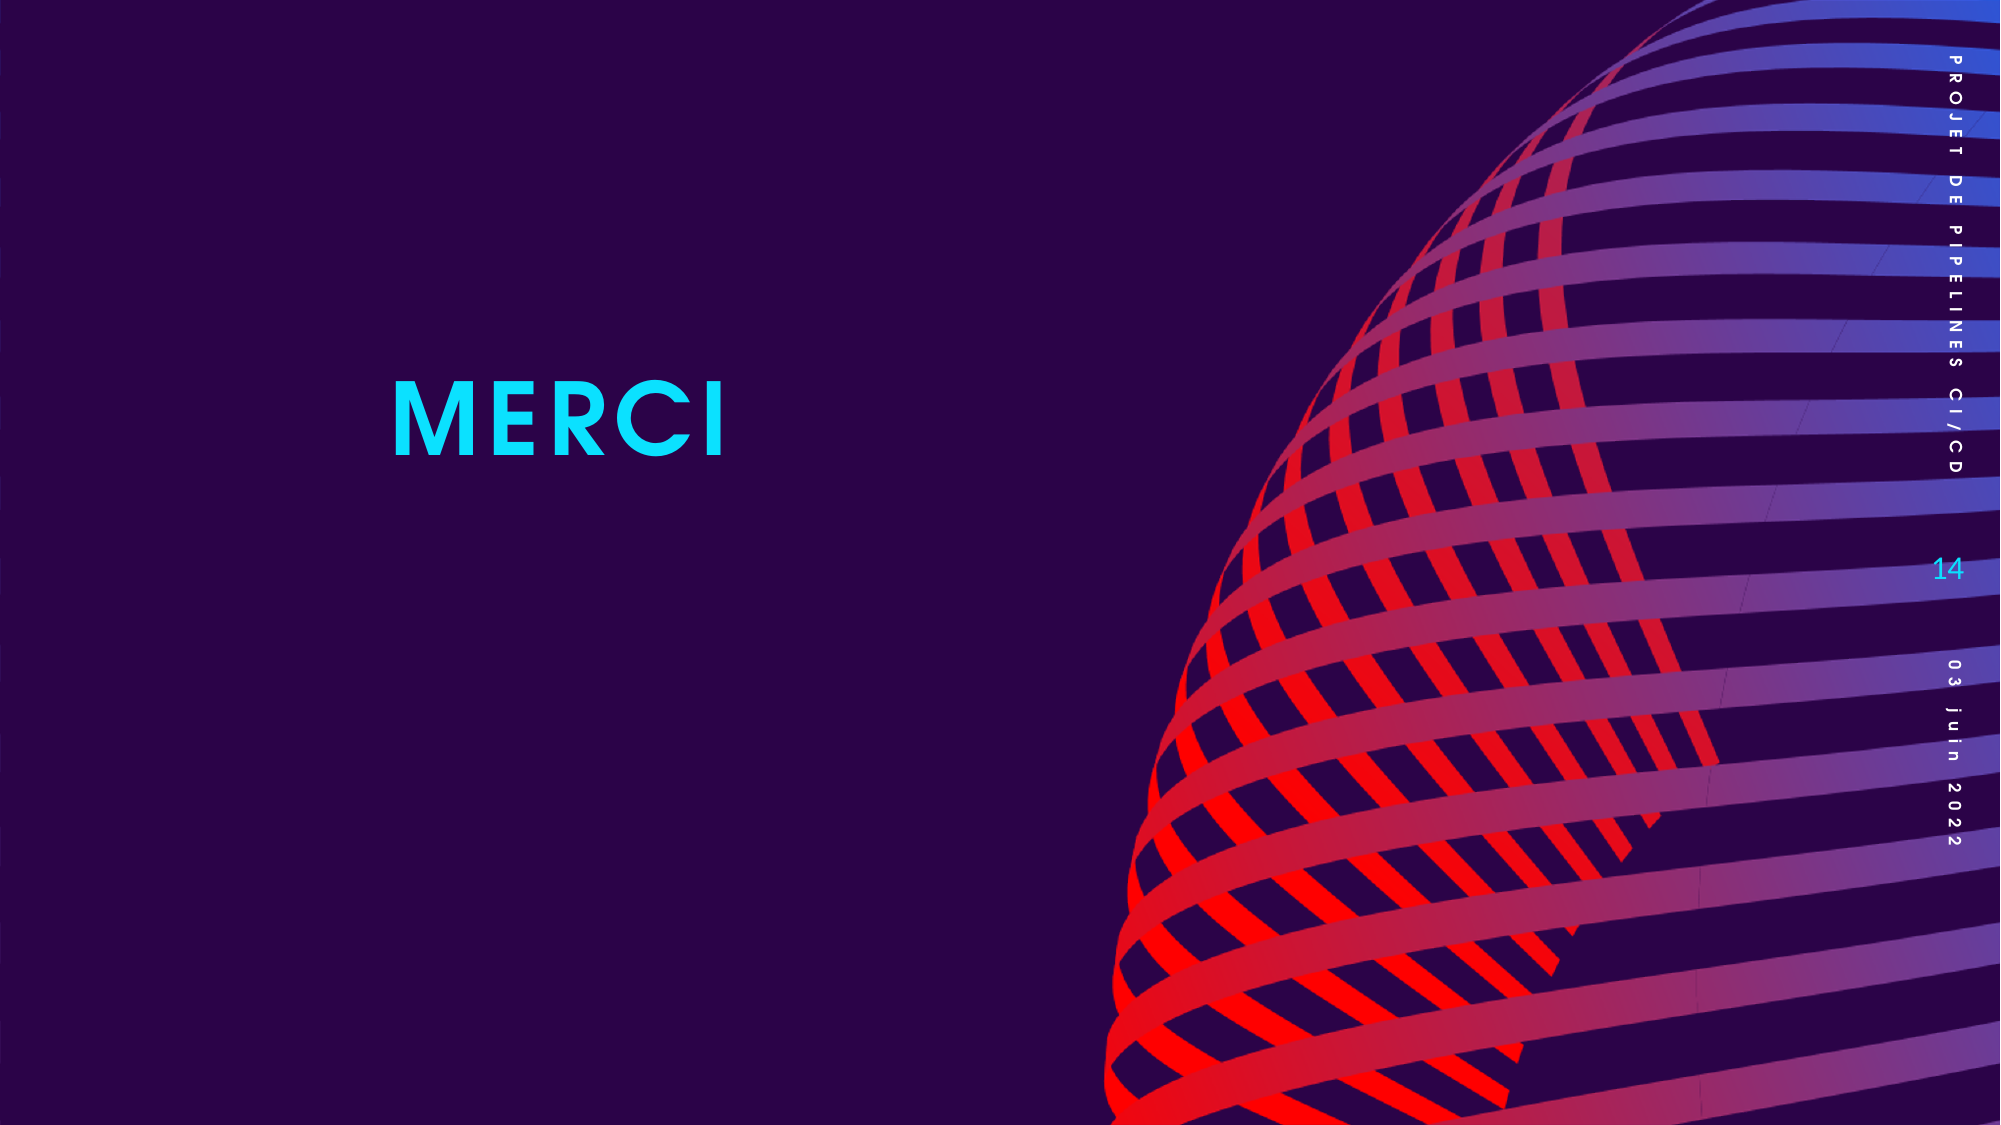

# Merci
Projet de pipelines CI/CD
14
03 juin 2022